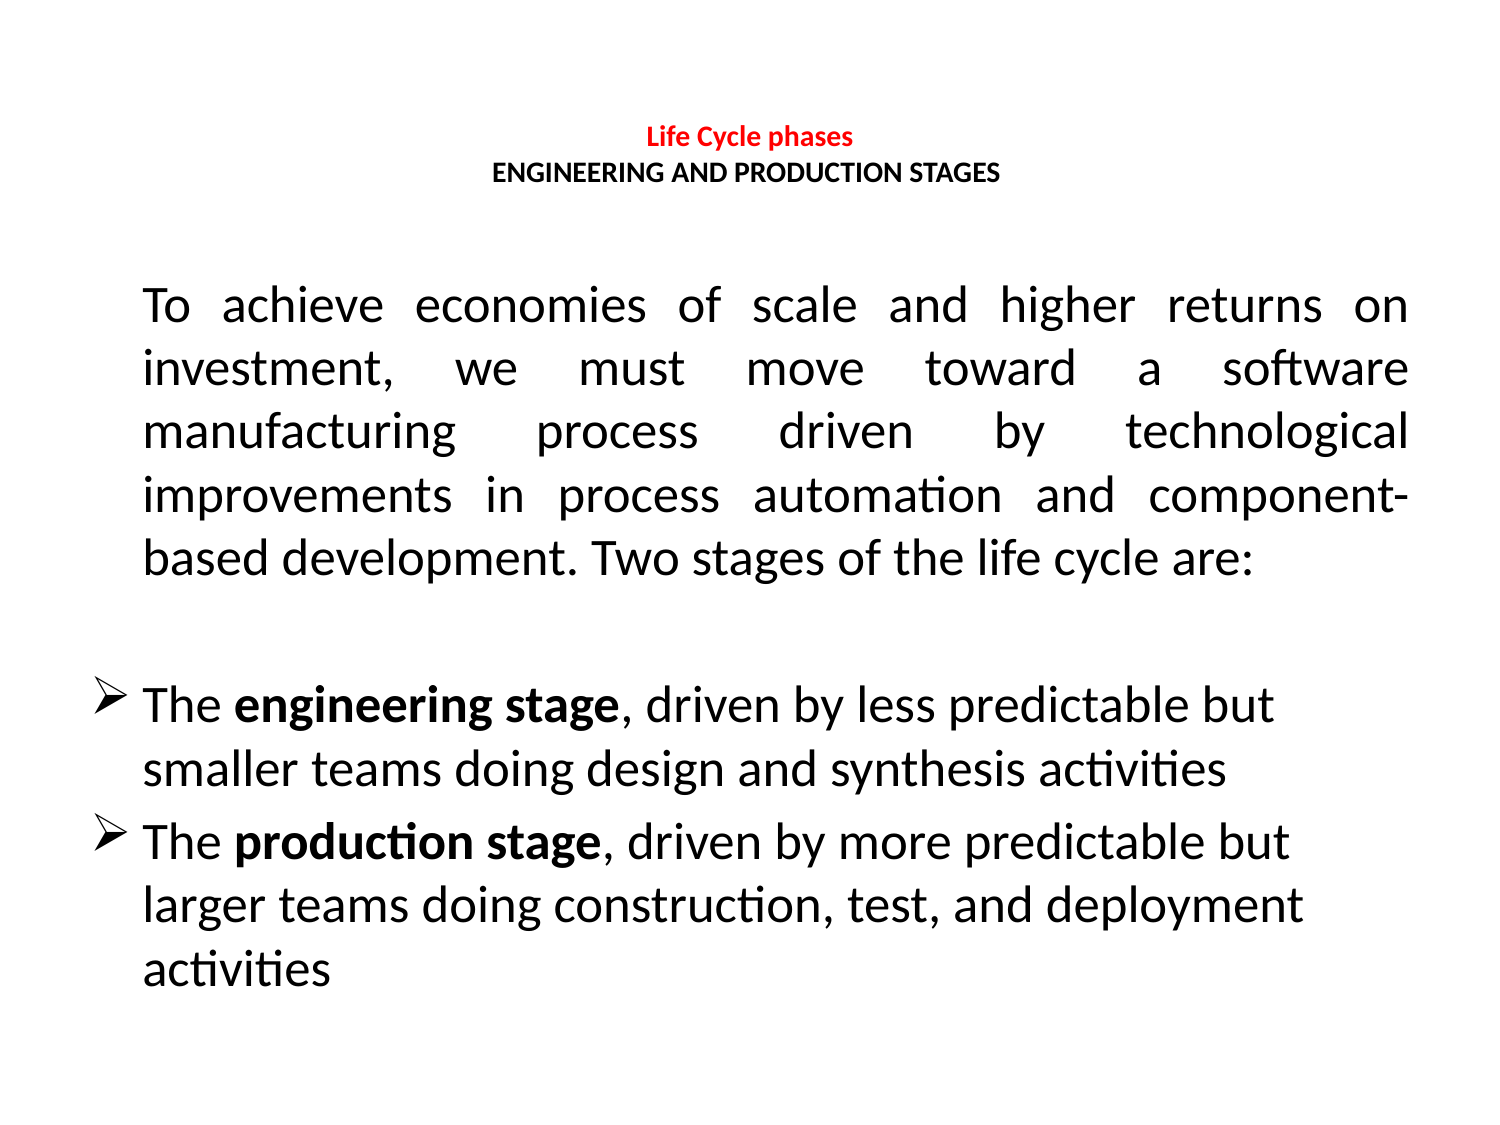

# Life Cycle phases ENGINEERING AND PRODUCTION STAGES
	To achieve economies of scale and higher returns on investment, we must move toward a software
manufacturing process driven by technological improvements in process automation and component-based development. Two stages of the life cycle are:

The engineering stage, driven by less predictable but smaller teams doing design and synthesis activities
The production stage, driven by more predictable but larger teams doing construction, test, and deployment activities